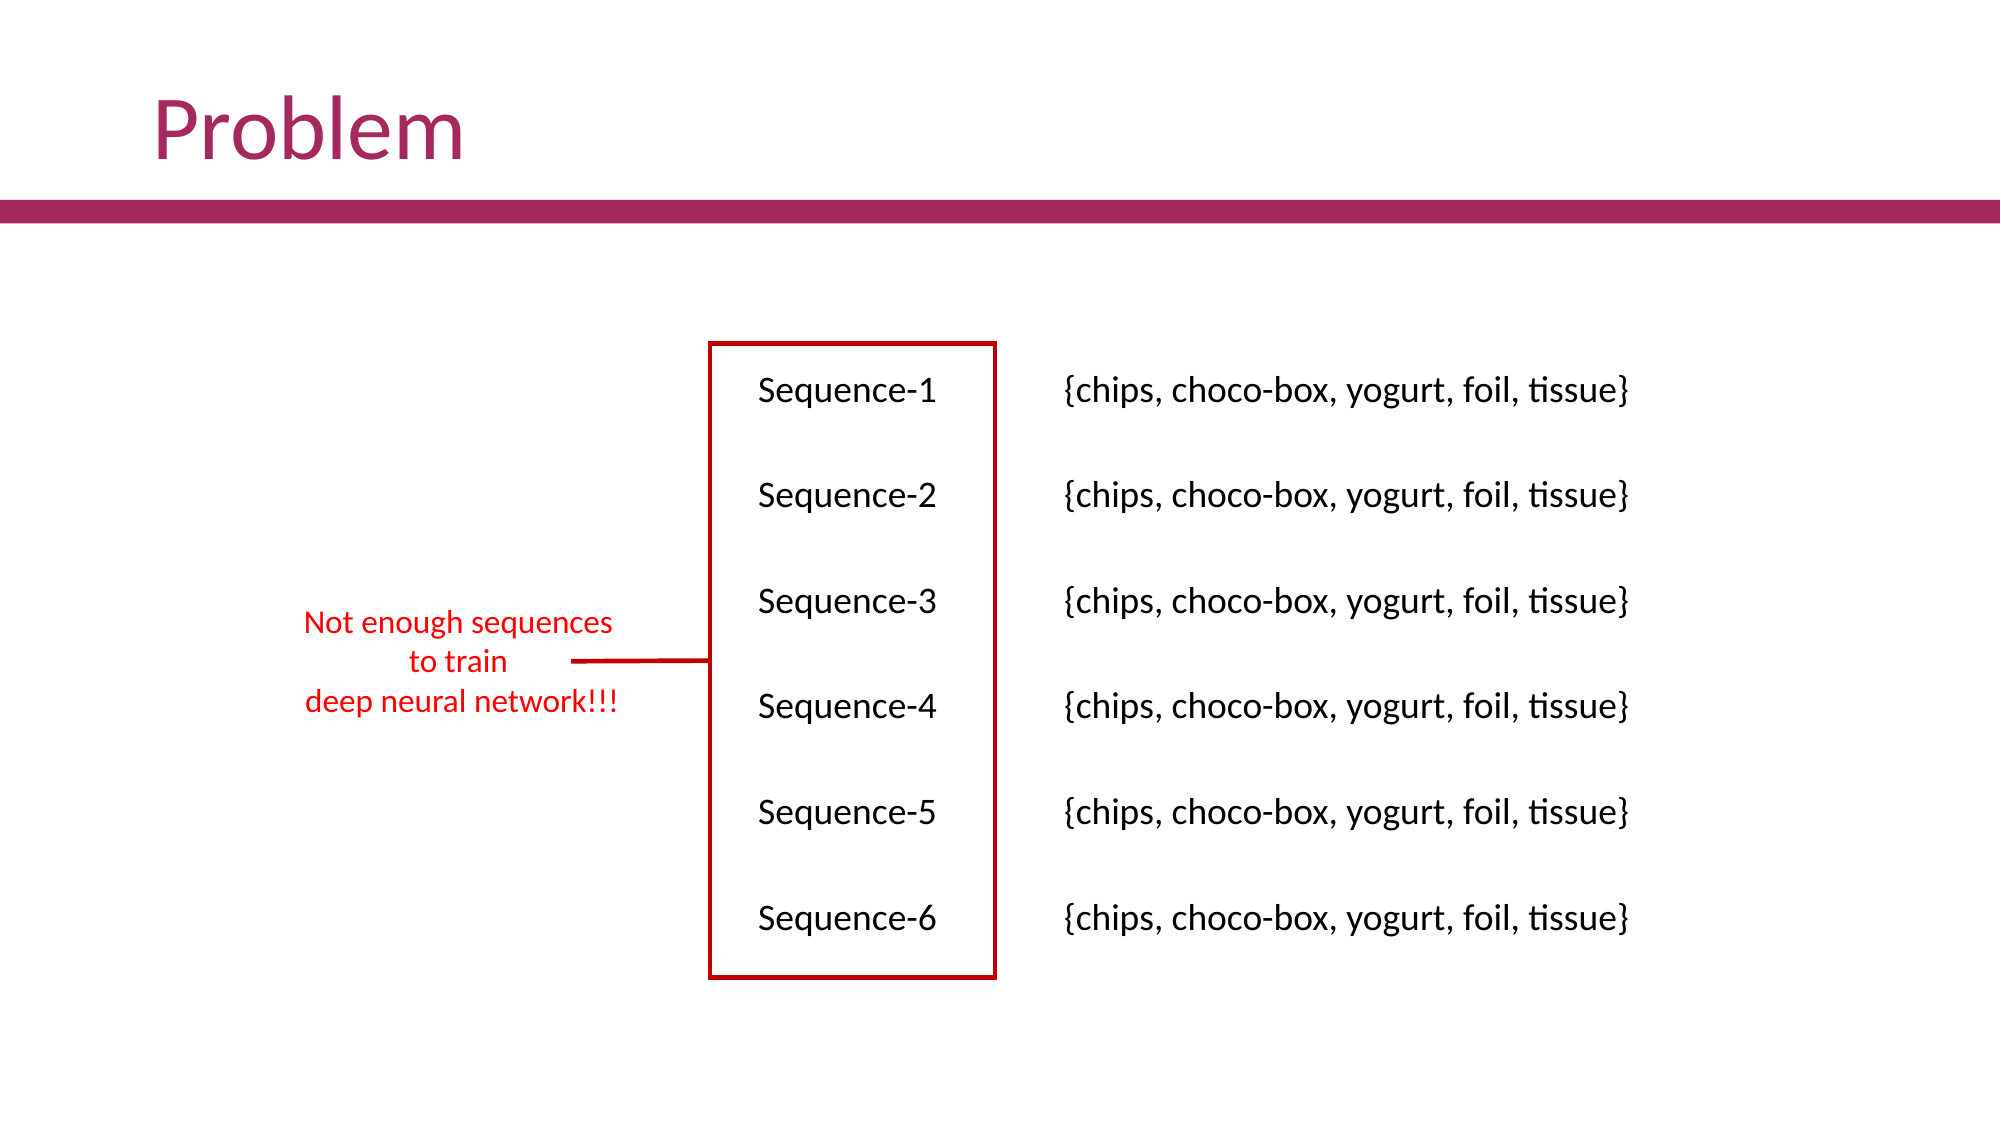

# Problem

Sequence-1
{chips, choco-box, yogurt, foil, tissue}
Sequence-2
{chips, choco-box, yogurt, foil, tissue}
Sequence-3
{chips, choco-box, yogurt, foil, tissue}
Not enough sequences
to train
deep neural network!!!
Sequence-4
{chips, choco-box, yogurt, foil, tissue}
Sequence-5
{chips, choco-box, yogurt, foil, tissue}
Sequence-6
{chips, choco-box, yogurt, foil, tissue}